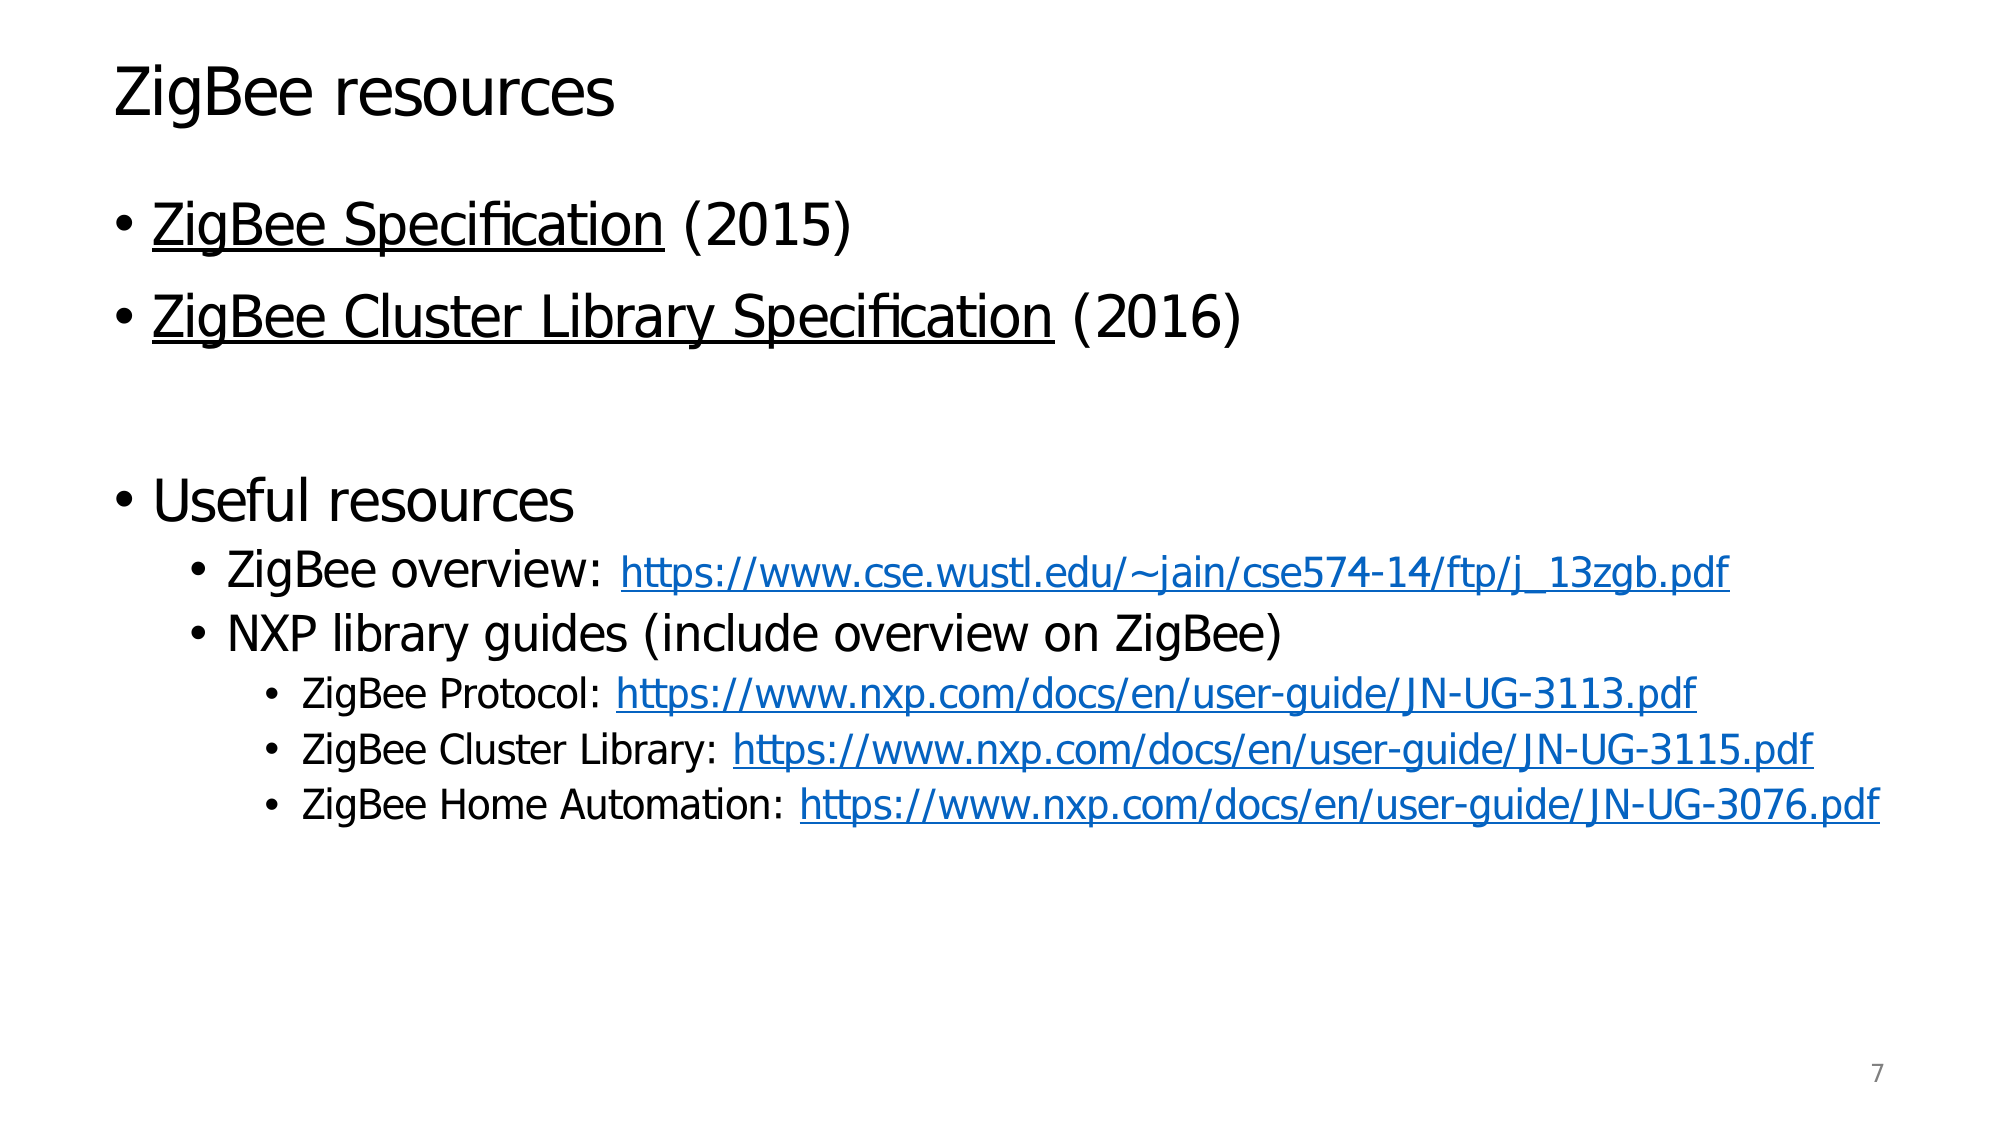

# ZigBee resources
ZigBee Specification (2015)
ZigBee Cluster Library Specification (2016)

Useful resources
ZigBee overview: https://www.cse.wustl.edu/~jain/cse574-14/ftp/j_13zgb.pdf
NXP library guides (include overview on ZigBee)
ZigBee Protocol: https://www.nxp.com/docs/en/user-guide/JN-UG-3113.pdf
ZigBee Cluster Library: https://www.nxp.com/docs/en/user-guide/JN-UG-3115.pdf
ZigBee Home Automation: https://www.nxp.com/docs/en/user-guide/JN-UG-3076.pdf

7